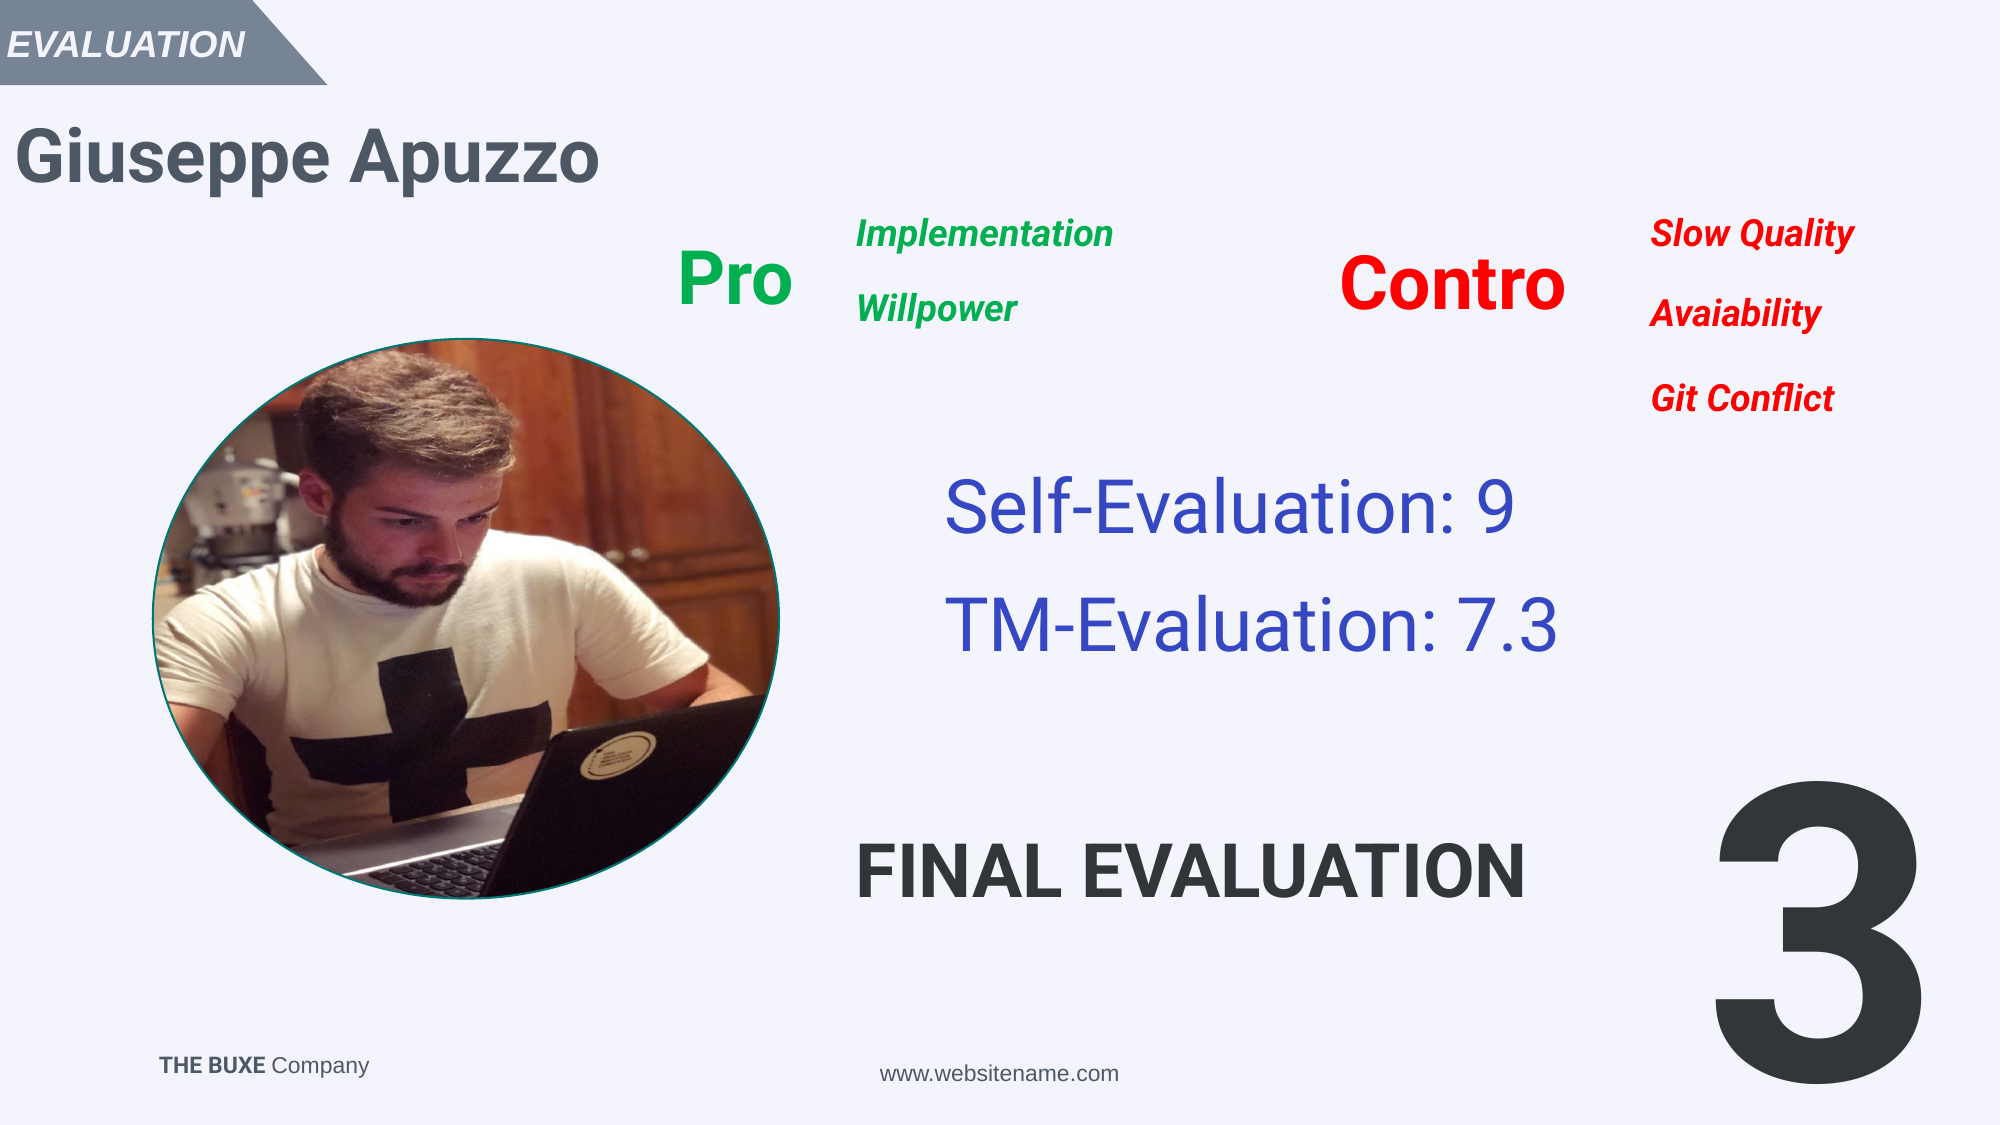

EVALUATION
Giuseppe Apuzzo
Implementation
Slow Quality
Pro
Contro
Willpower
Avaiability

Git Conflict
Self-Evaluation: 9
TM-Evaluation: 7.3
3
FINAL EVALUATION
www.websitename.com
31